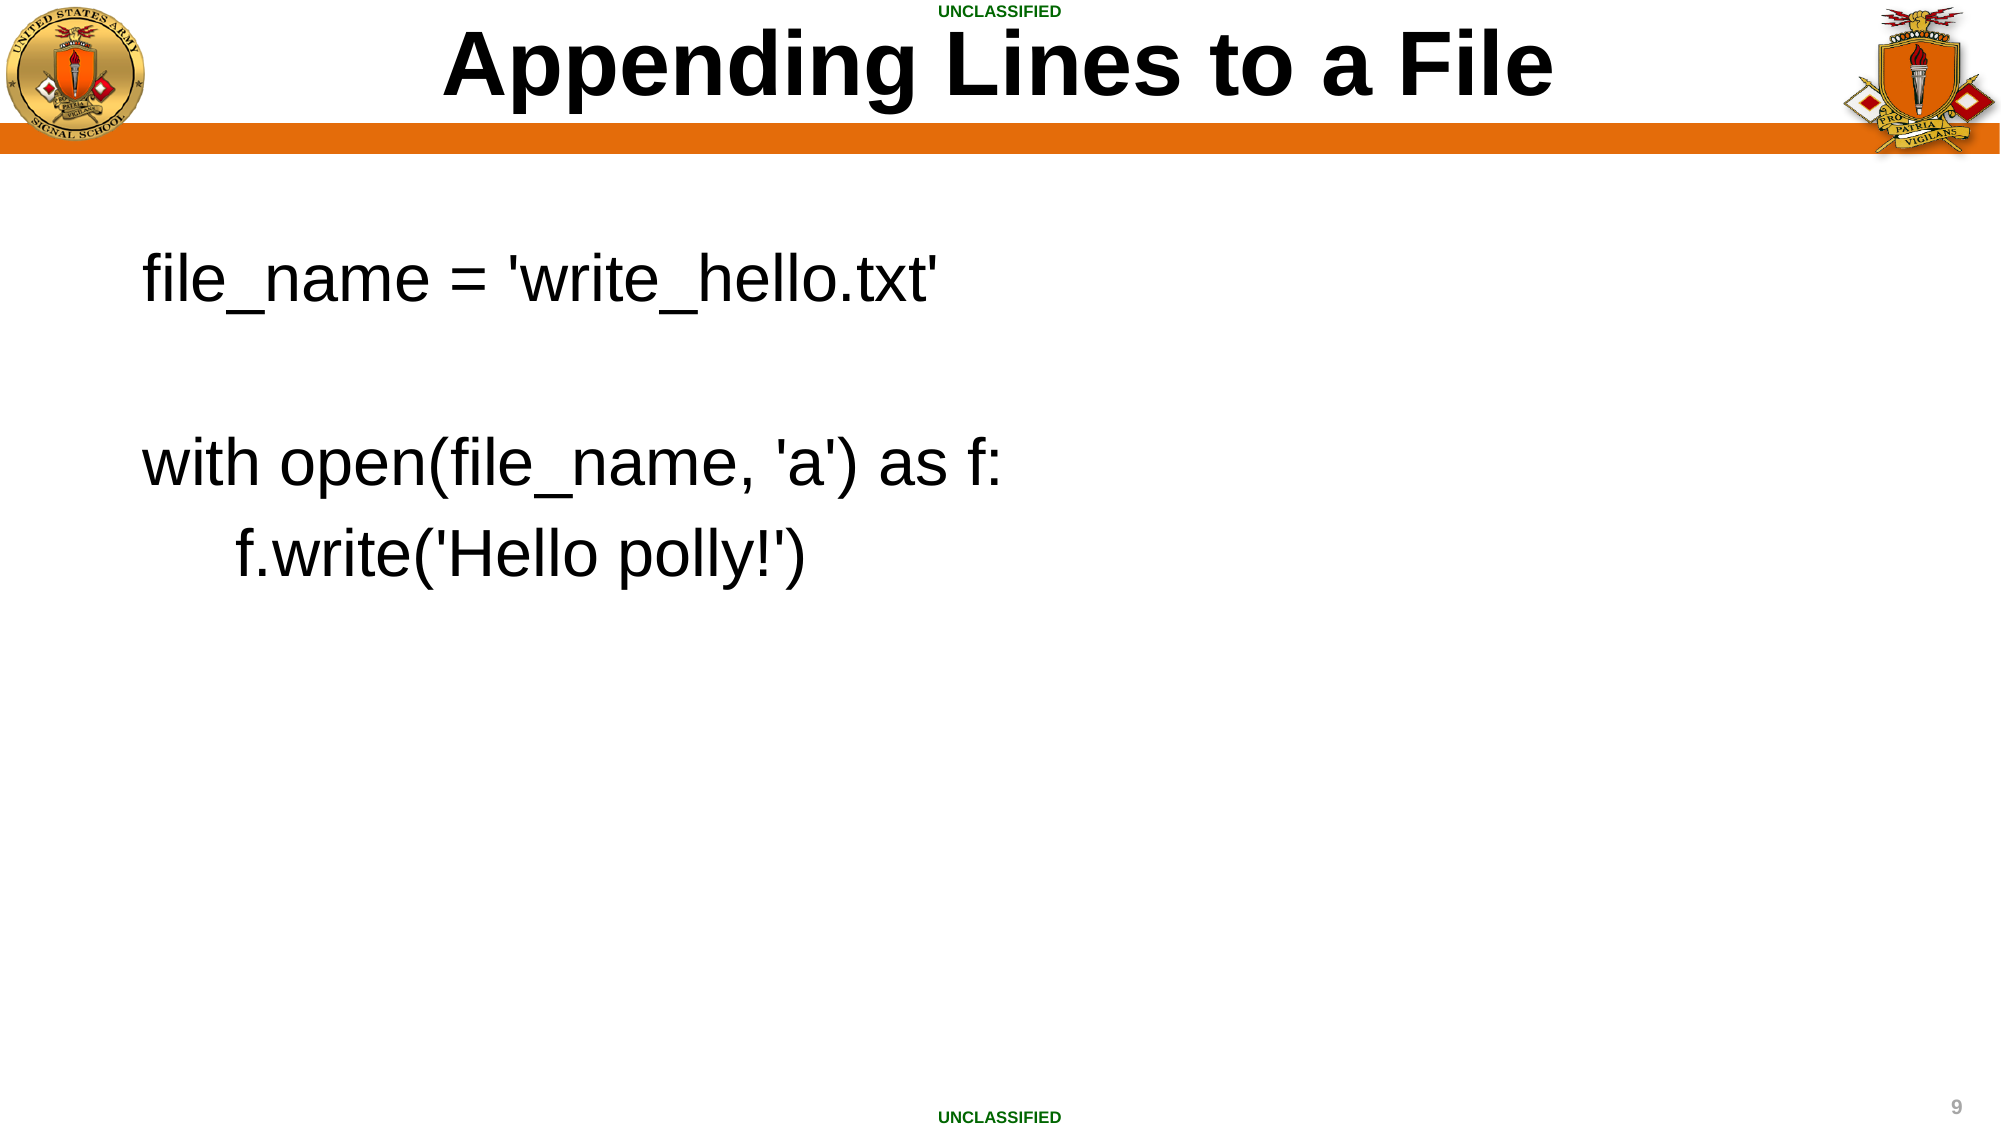

Appending Lines to a File
file_name = 'write_hello.txt'

with open(file_name, 'a') as f:
     f.write('Hello polly!')